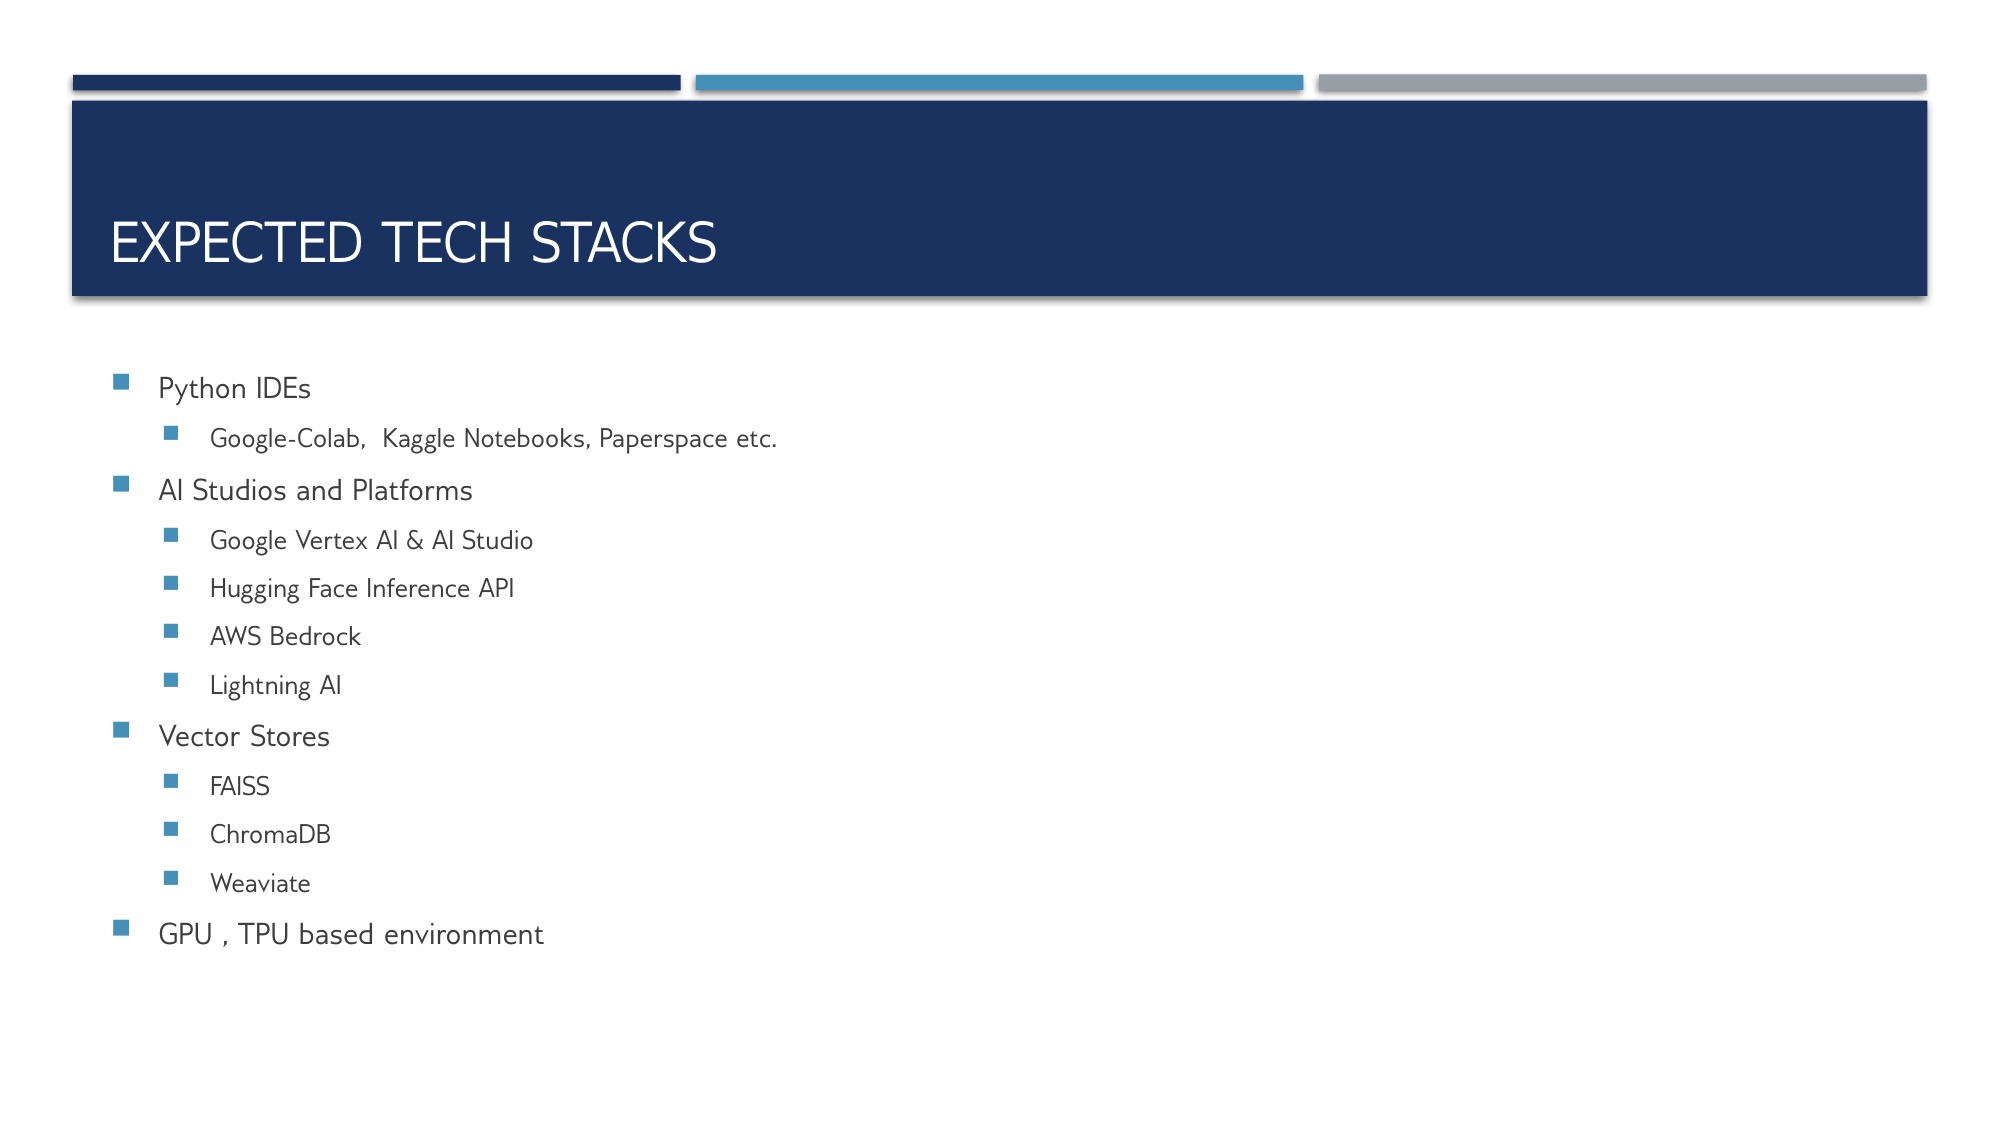

# EXPECTED TECH STACKs
Python IDEs
Google-Colab,  Kaggle Notebooks, Paperspace etc.
AI Studios and Platforms
Google Vertex AI & AI Studio
Hugging Face Inference API
AWS Bedrock
Lightning AI
Vector Stores
FAISS
ChromaDB
Weaviate
GPU , TPU based environment